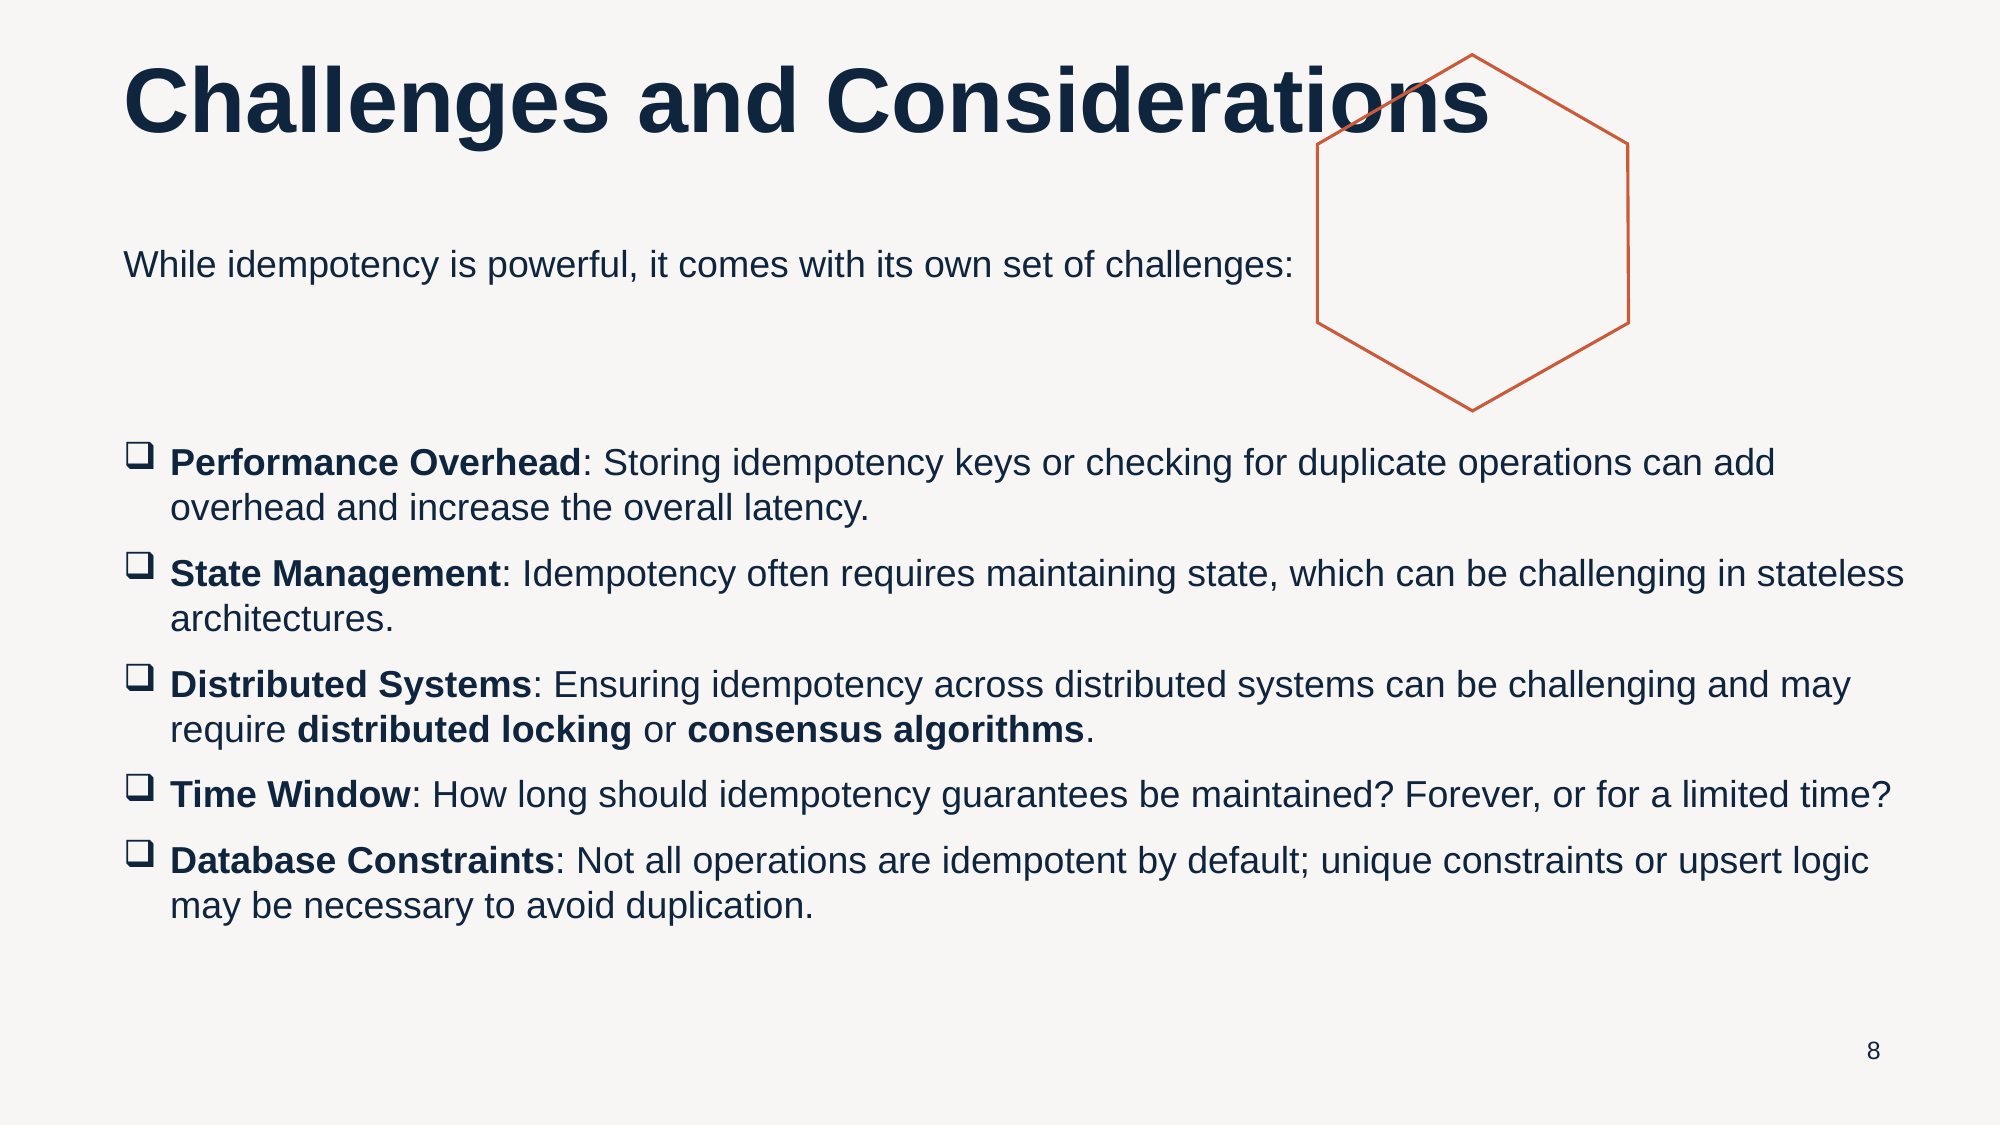

# Challenges and Considerations

While idempotency is powerful, it comes with its own set of challenges:

Performance Overhead: Storing idempotency keys or checking for duplicate operations can add overhead and increase the overall latency.
State Management: Idempotency often requires maintaining state, which can be challenging in stateless architectures.
Distributed Systems: Ensuring idempotency across distributed systems can be challenging and may require distributed locking or consensus algorithms.
Time Window: How long should idempotency guarantees be maintained? Forever, or for a limited time?
Database Constraints: Not all operations are idempotent by default; unique constraints or upsert logic may be necessary to avoid duplication.
8